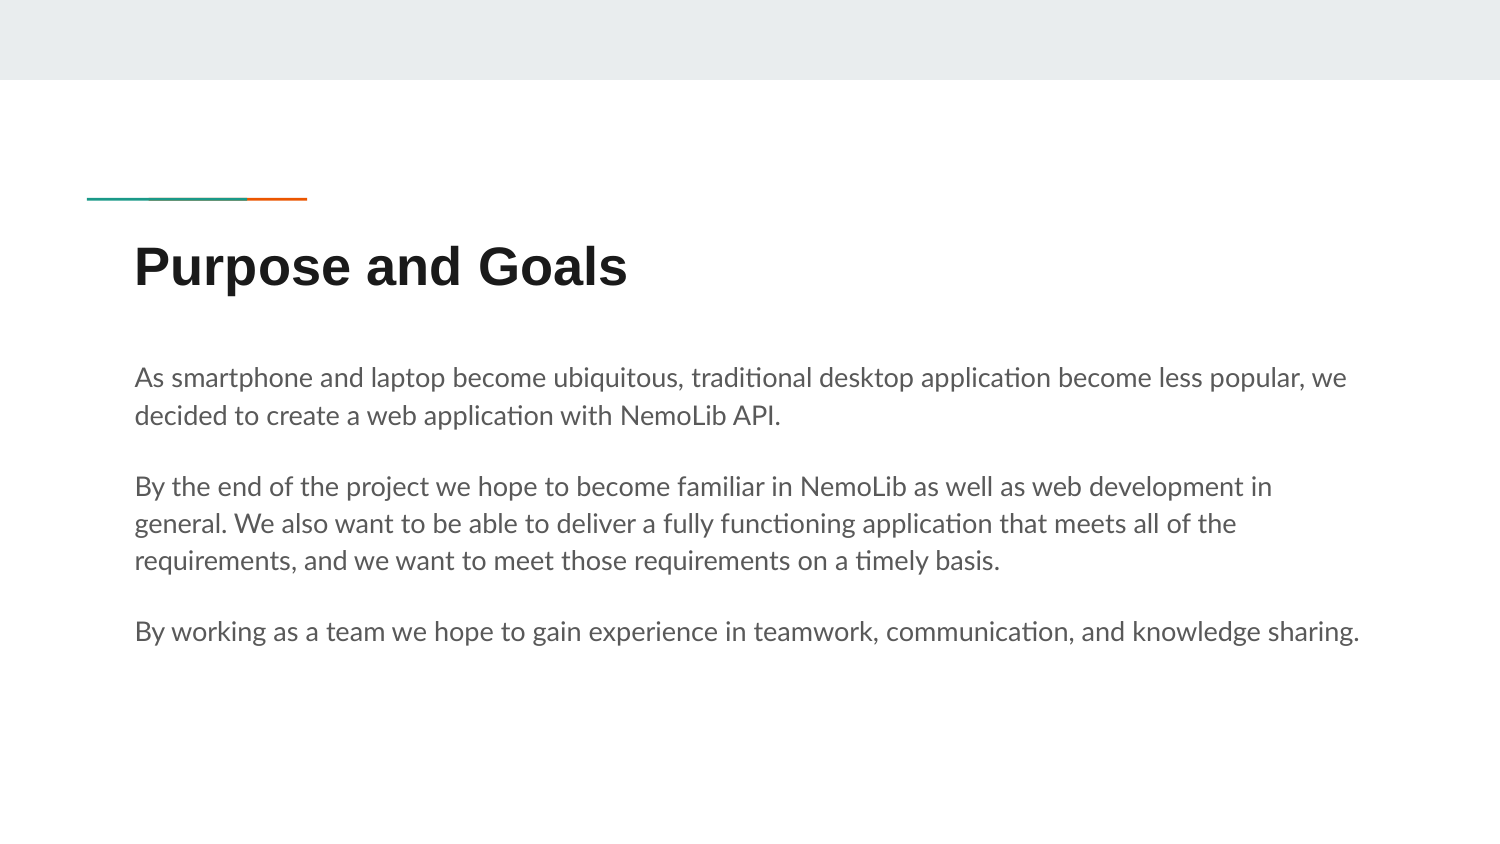

# Purpose and Goals
As smartphone and laptop become ubiquitous, traditional desktop application become less popular, we decided to create a web application with NemoLib API.
By the end of the project we hope to become familiar in NemoLib as well as web development in general. We also want to be able to deliver a fully functioning application that meets all of the requirements, and we want to meet those requirements on a timely basis.
By working as a team we hope to gain experience in teamwork, communication, and knowledge sharing.